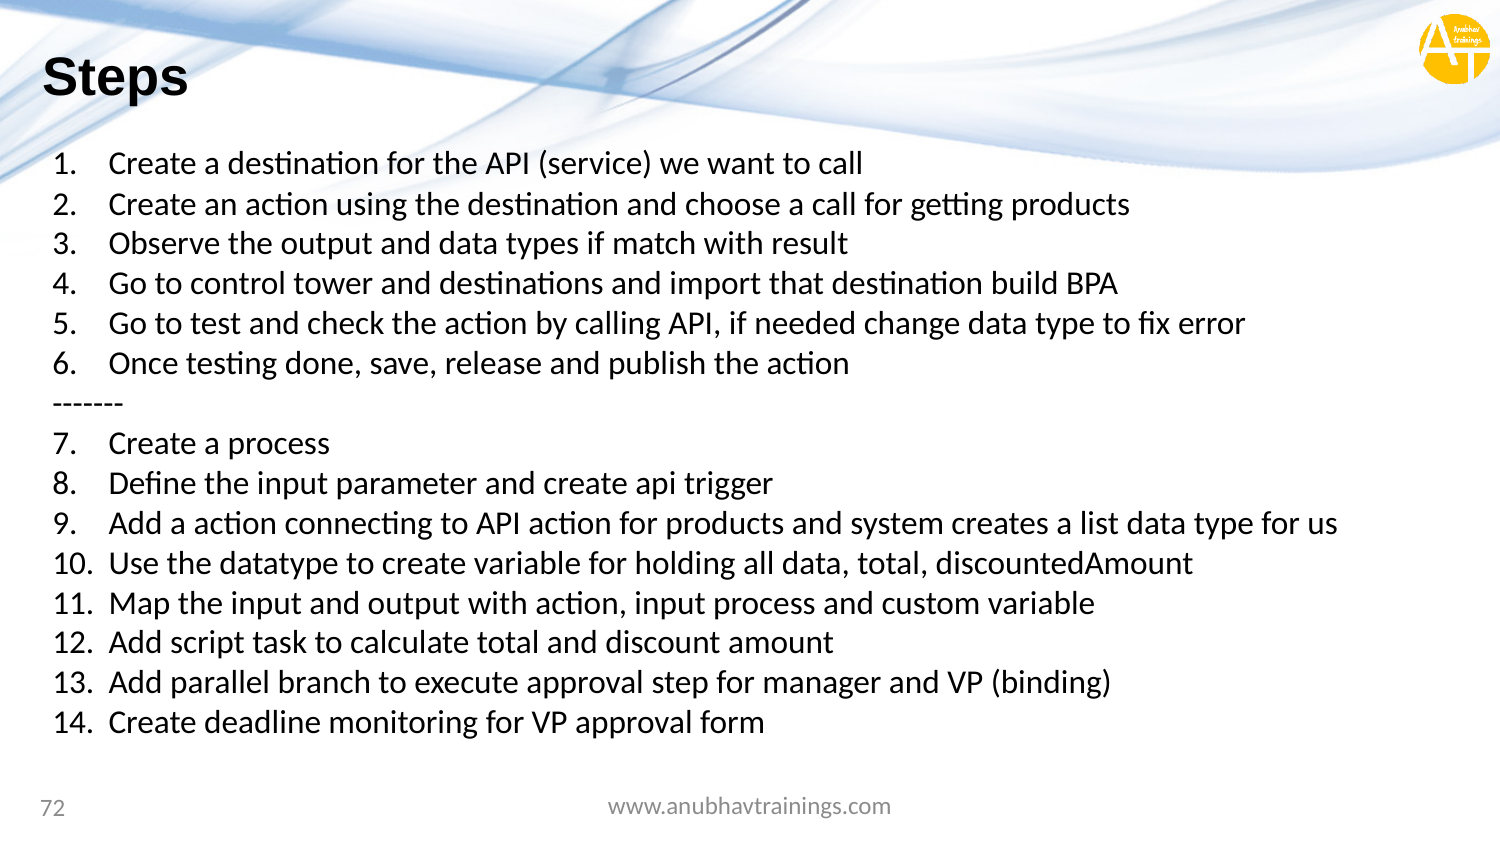

# Steps
Create a destination for the API (service) we want to call
Create an action using the destination and choose a call for getting products
Observe the output and data types if match with result
Go to control tower and destinations and import that destination build BPA
Go to test and check the action by calling API, if needed change data type to fix error
Once testing done, save, release and publish the action
-------
Create a process
Define the input parameter and create api trigger
Add a action connecting to API action for products and system creates a list data type for us
Use the datatype to create variable for holding all data, total, discountedAmount
Map the input and output with action, input process and custom variable
Add script task to calculate total and discount amount
Add parallel branch to execute approval step for manager and VP (binding)
Create deadline monitoring for VP approval form
www.anubhavtrainings.com
72